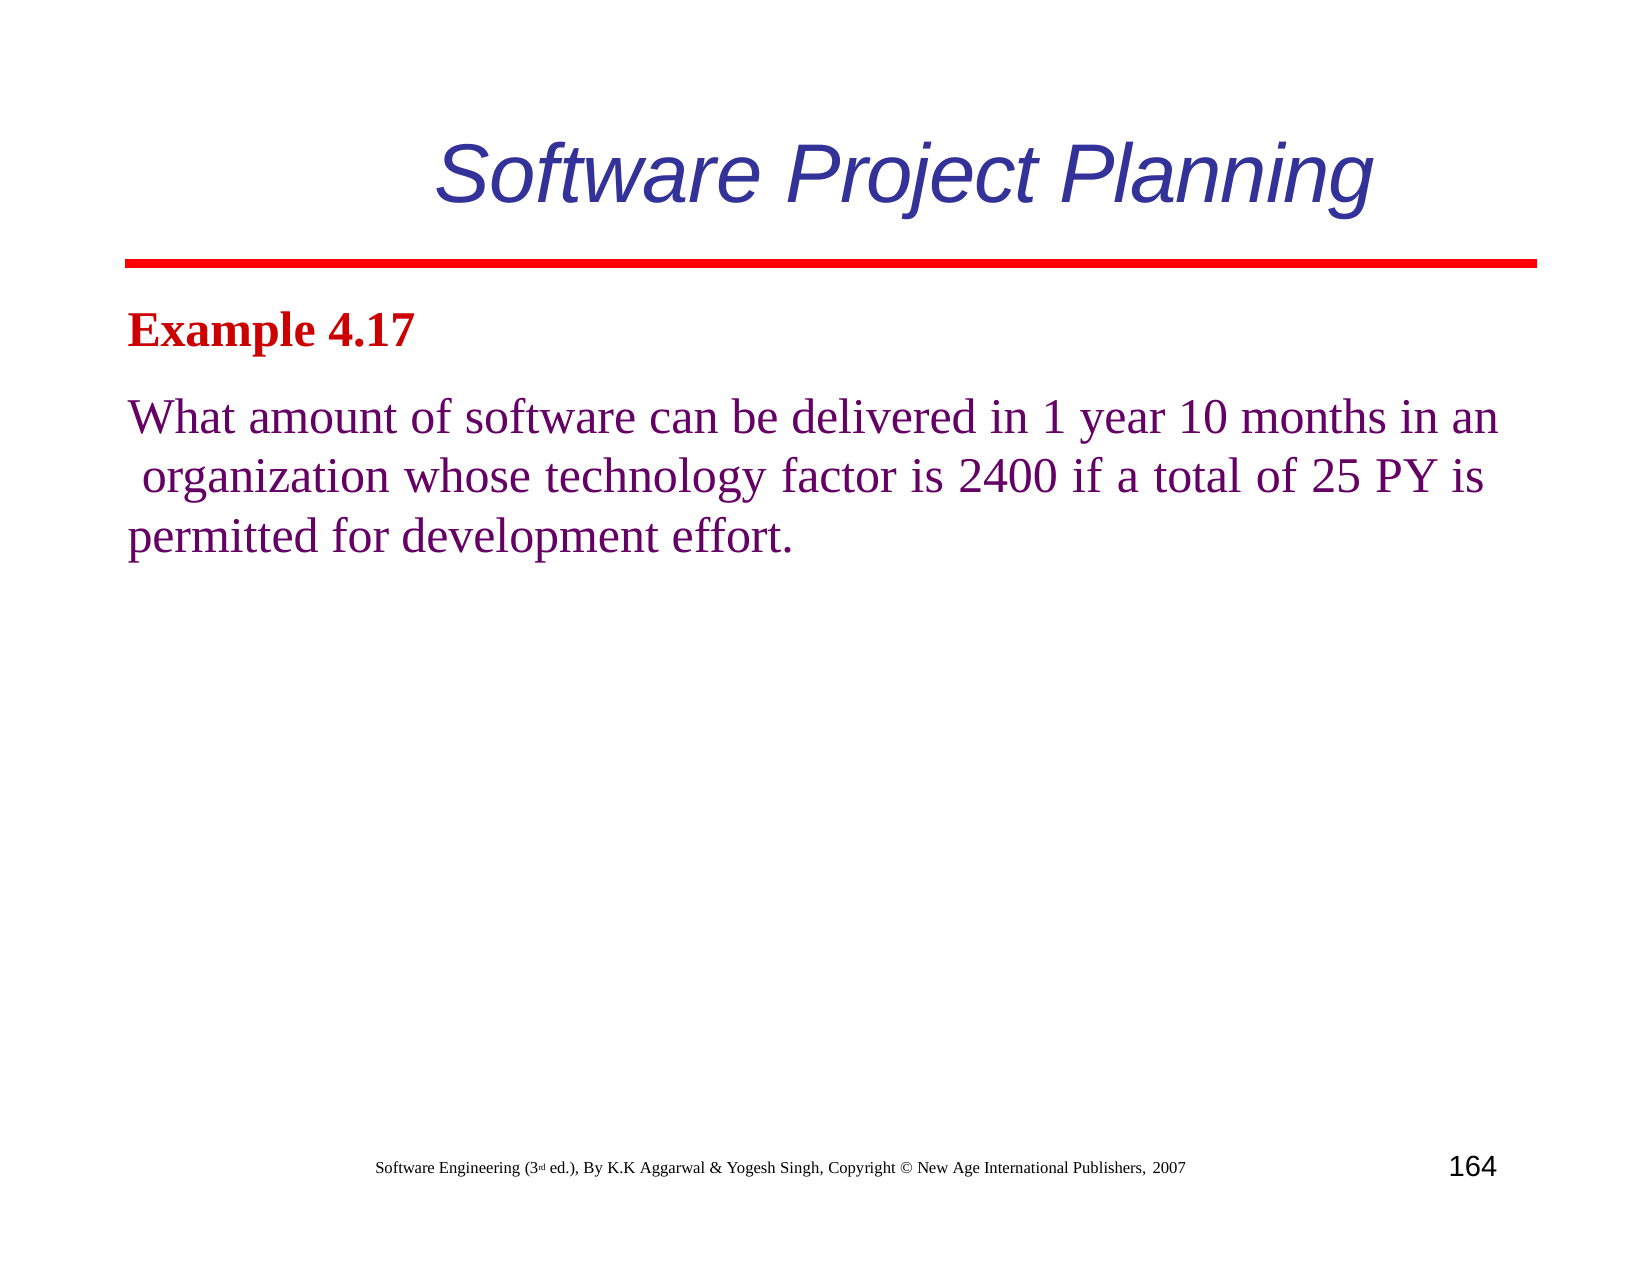

# Software Project Planning

Example 4.17
What amount of software can be delivered in 1 year 10 months in an  organization whose technology factor is 2400 if a total of 25 PY is  permitted for development effort.
164
Software Engineering (3rd  ed.), By K.K Aggarwal & Yogesh Singh, Copyright © New Age International Publishers, 2007